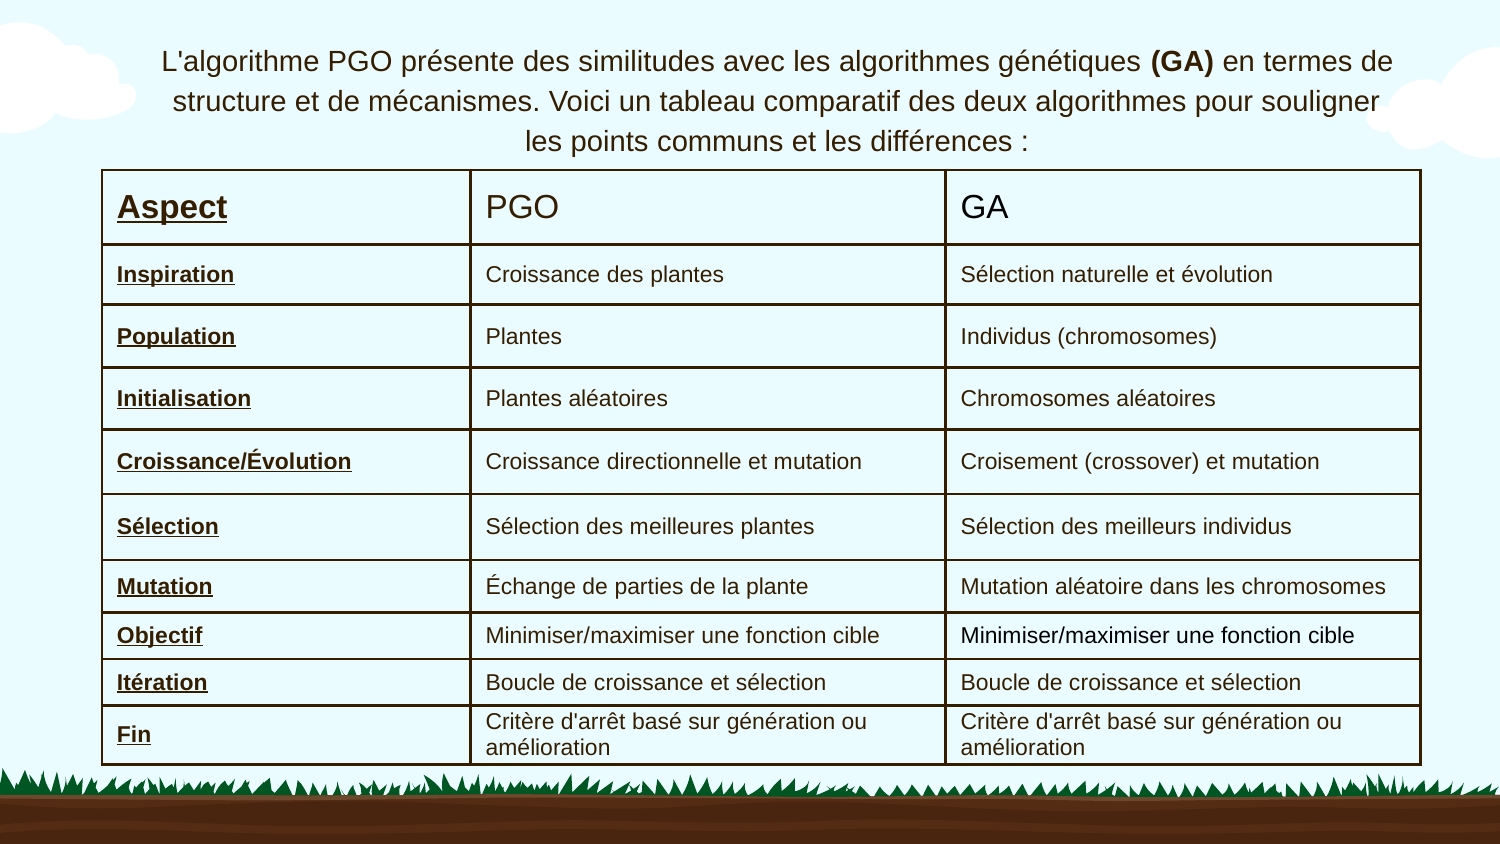

L'algorithme PGO présente des similitudes avec les algorithmes génétiques (GA) en termes de structure et de mécanismes. Voici un tableau comparatif des deux algorithmes pour souligner les points communs et les différences :
| Aspect | PGO | GA |
| --- | --- | --- |
| Inspiration | Croissance des plantes | Sélection naturelle et évolution |
| Population | Plantes | Individus (chromosomes) |
| Initialisation | Plantes aléatoires | Chromosomes aléatoires |
| Croissance/Évolution | Croissance directionnelle et mutation | Croisement (crossover) et mutation |
| Sélection | Sélection des meilleures plantes | Sélection des meilleurs individus |
| Mutation | Échange de parties de la plante | Mutation aléatoire dans les chromosomes |
| Objectif | Minimiser/maximiser une fonction cible | Minimiser/maximiser une fonction cible |
| Itération | Boucle de croissance et sélection | Boucle de croissance et sélection |
| Fin | Critère d'arrêt basé sur génération ou amélioration | Critère d'arrêt basé sur génération ou amélioration |